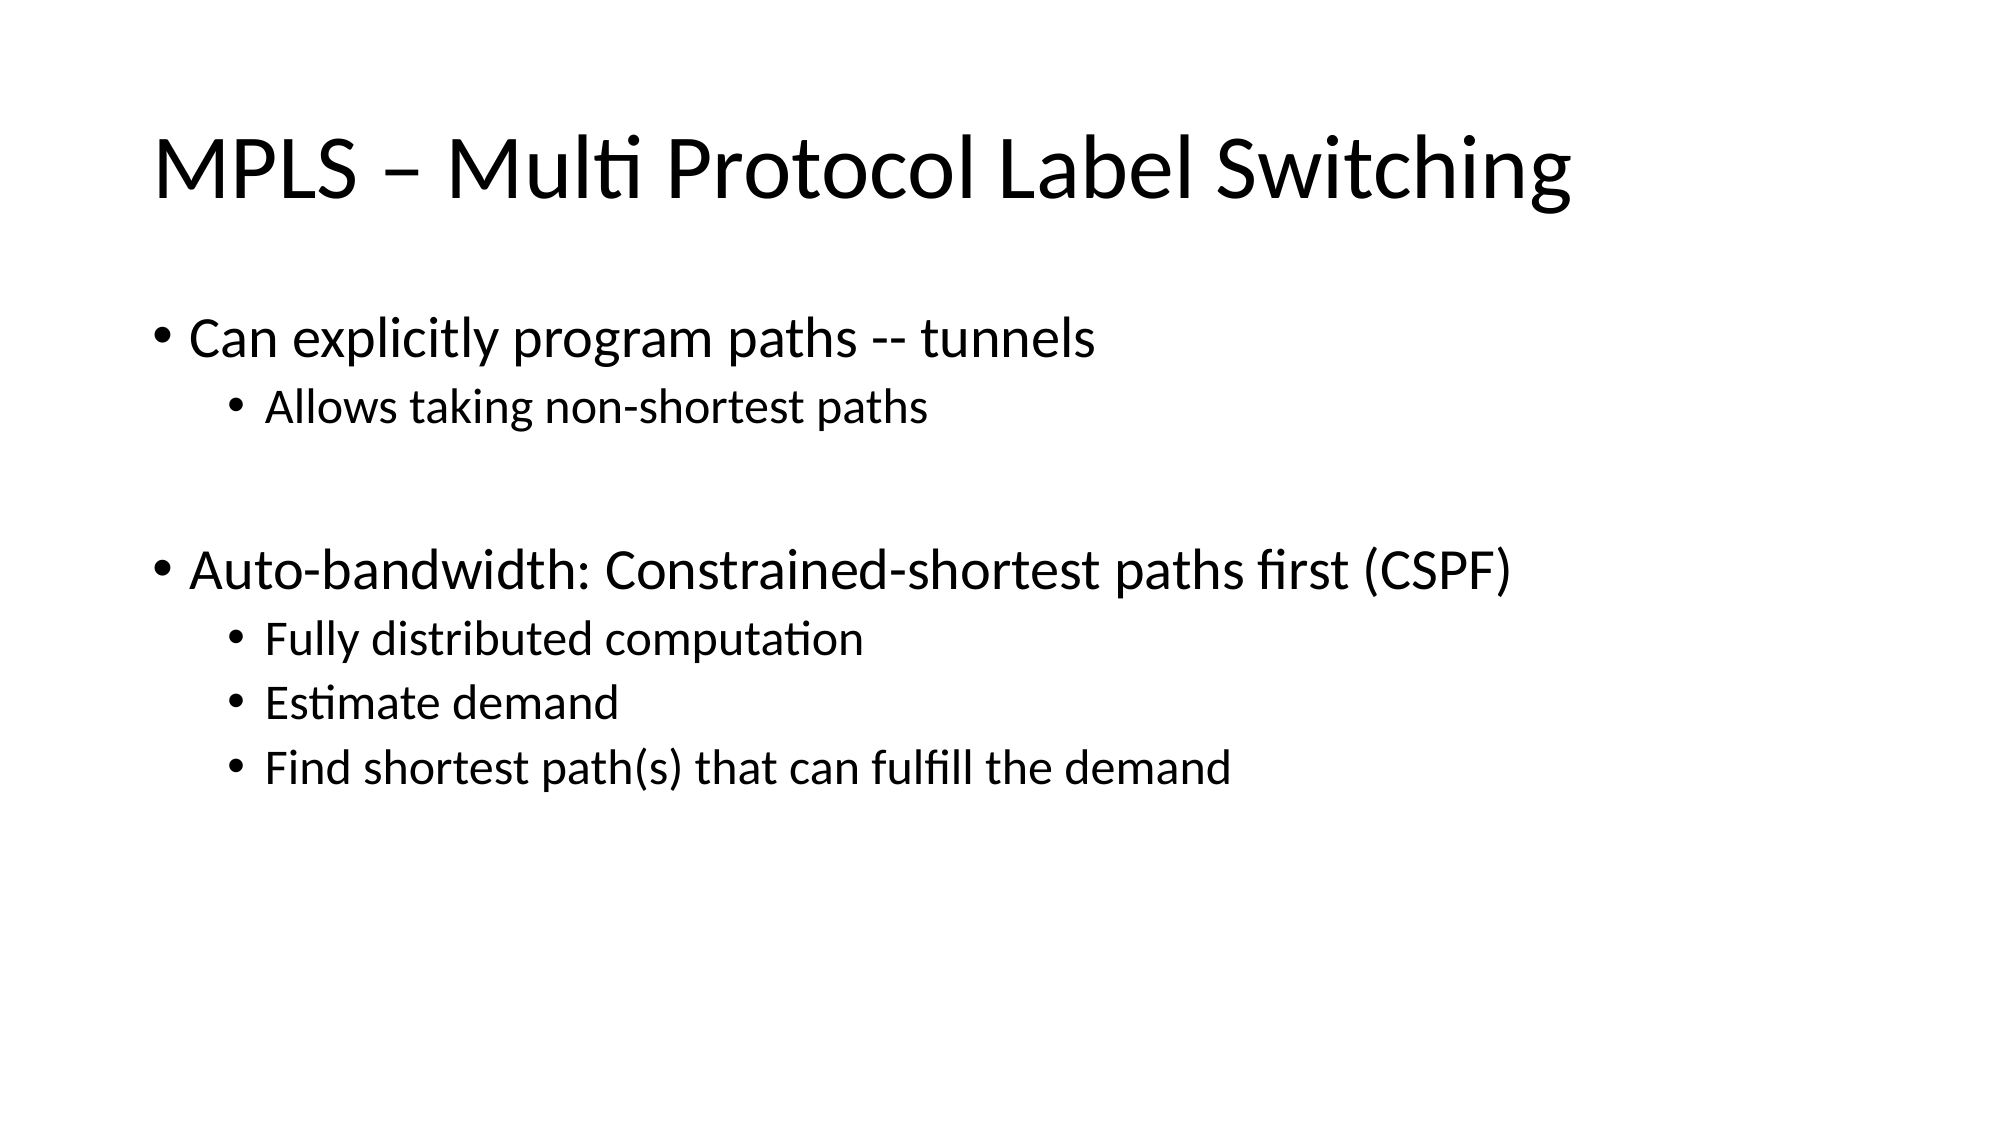

# MPLS – Multi Protocol Label Switching
Can explicitly program paths -- tunnels
Allows taking non-shortest paths

Auto-bandwidth: Constrained-shortest paths first (CSPF)
Fully distributed computation
Estimate demand
Find shortest path(s) that can fulfill the demand